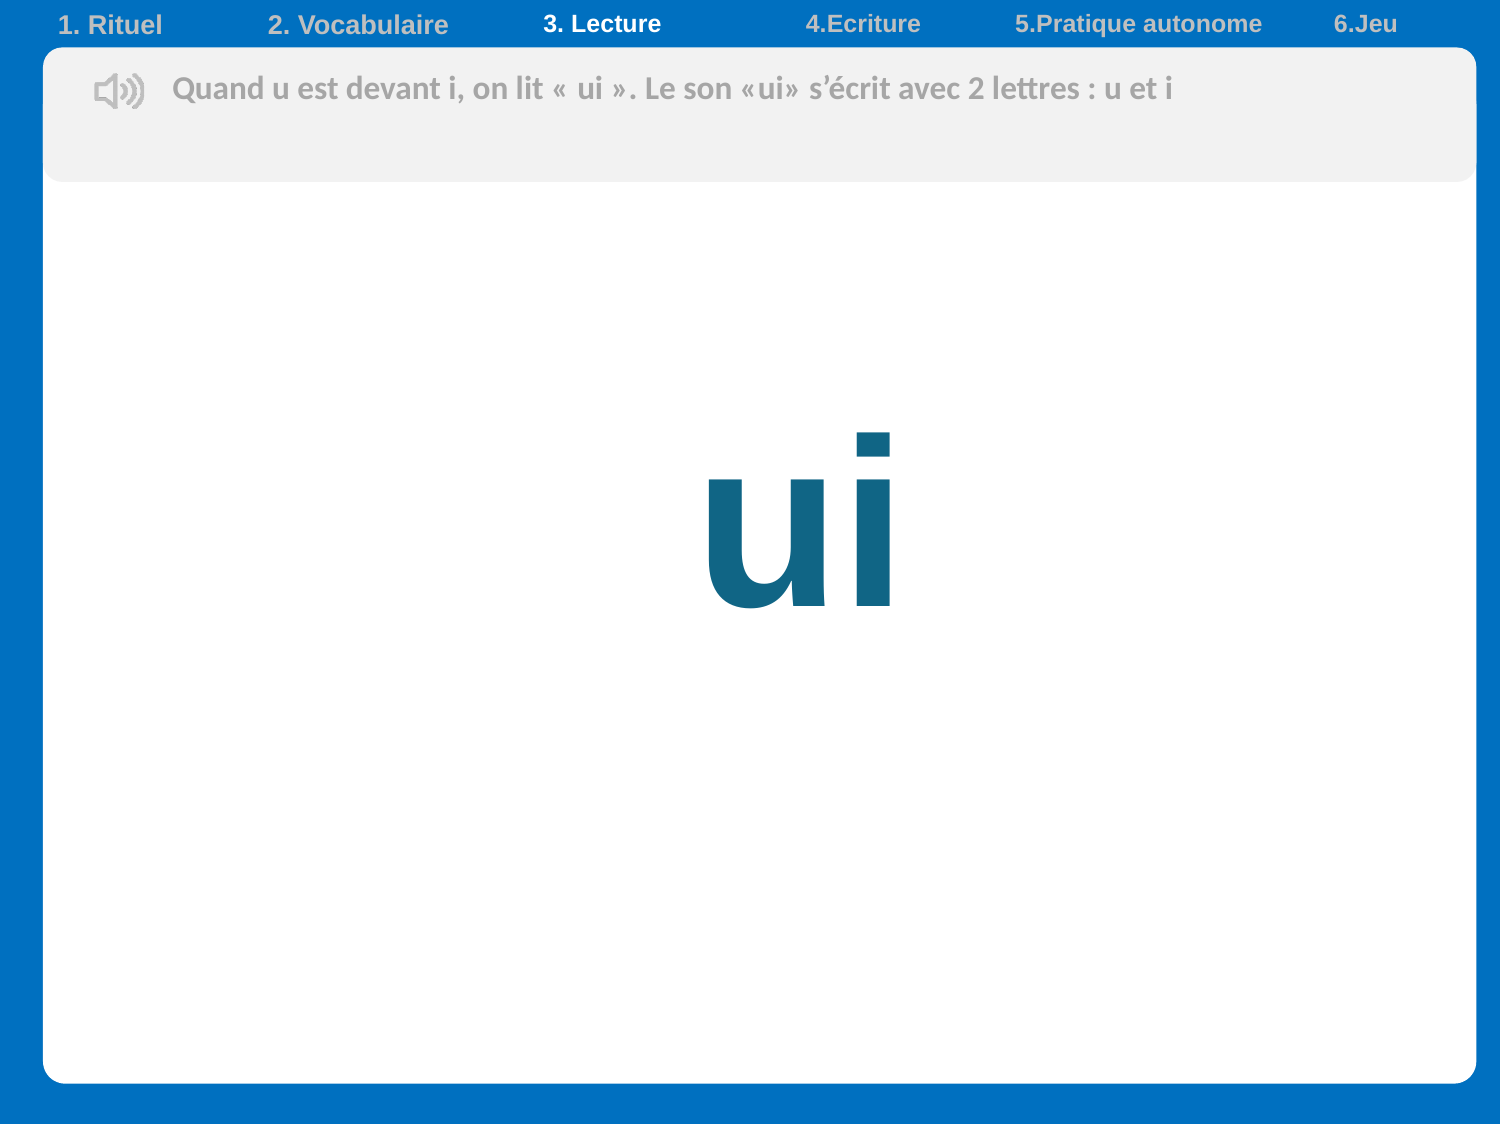

| 1. Rituel | 2. Vocabulaire | 3. Lecture | 4.Ecriture | 5.Pratique autonome | 6.Jeu |
| --- | --- | --- | --- | --- | --- |
Quand u est devant i, on lit « ui ». Le son «ui» s’écrit avec 2 lettres : u et i

  ui